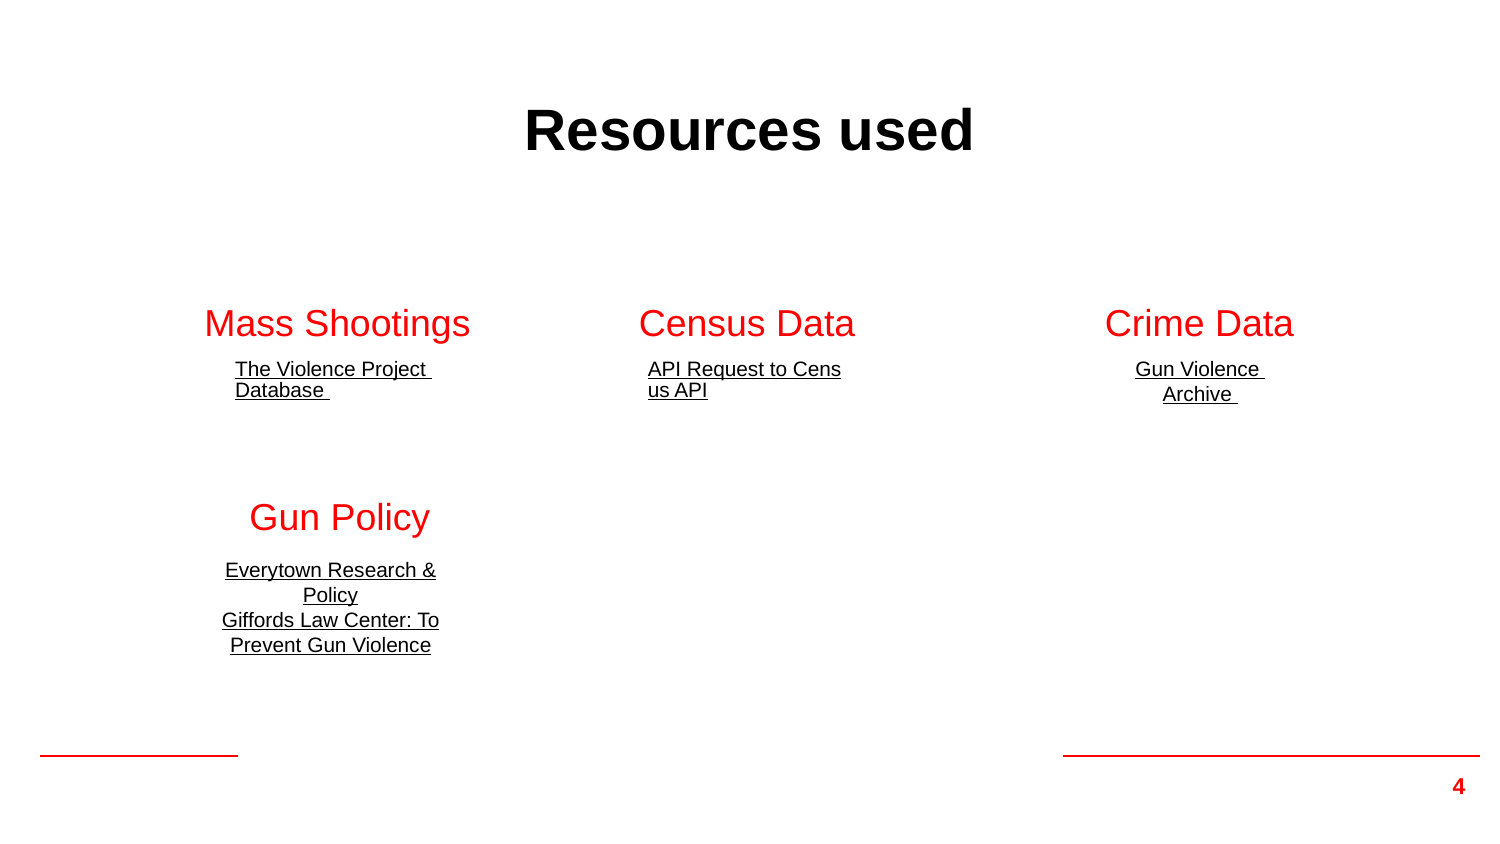

Resources used
Mass Shootings
Census Data
Crime Data
The Violence Project Database
API Request to Census API
Gun Violence
Archive
Gun Policy
Everytown Research & Policy
Giffords Law Center: To Prevent Gun Violence